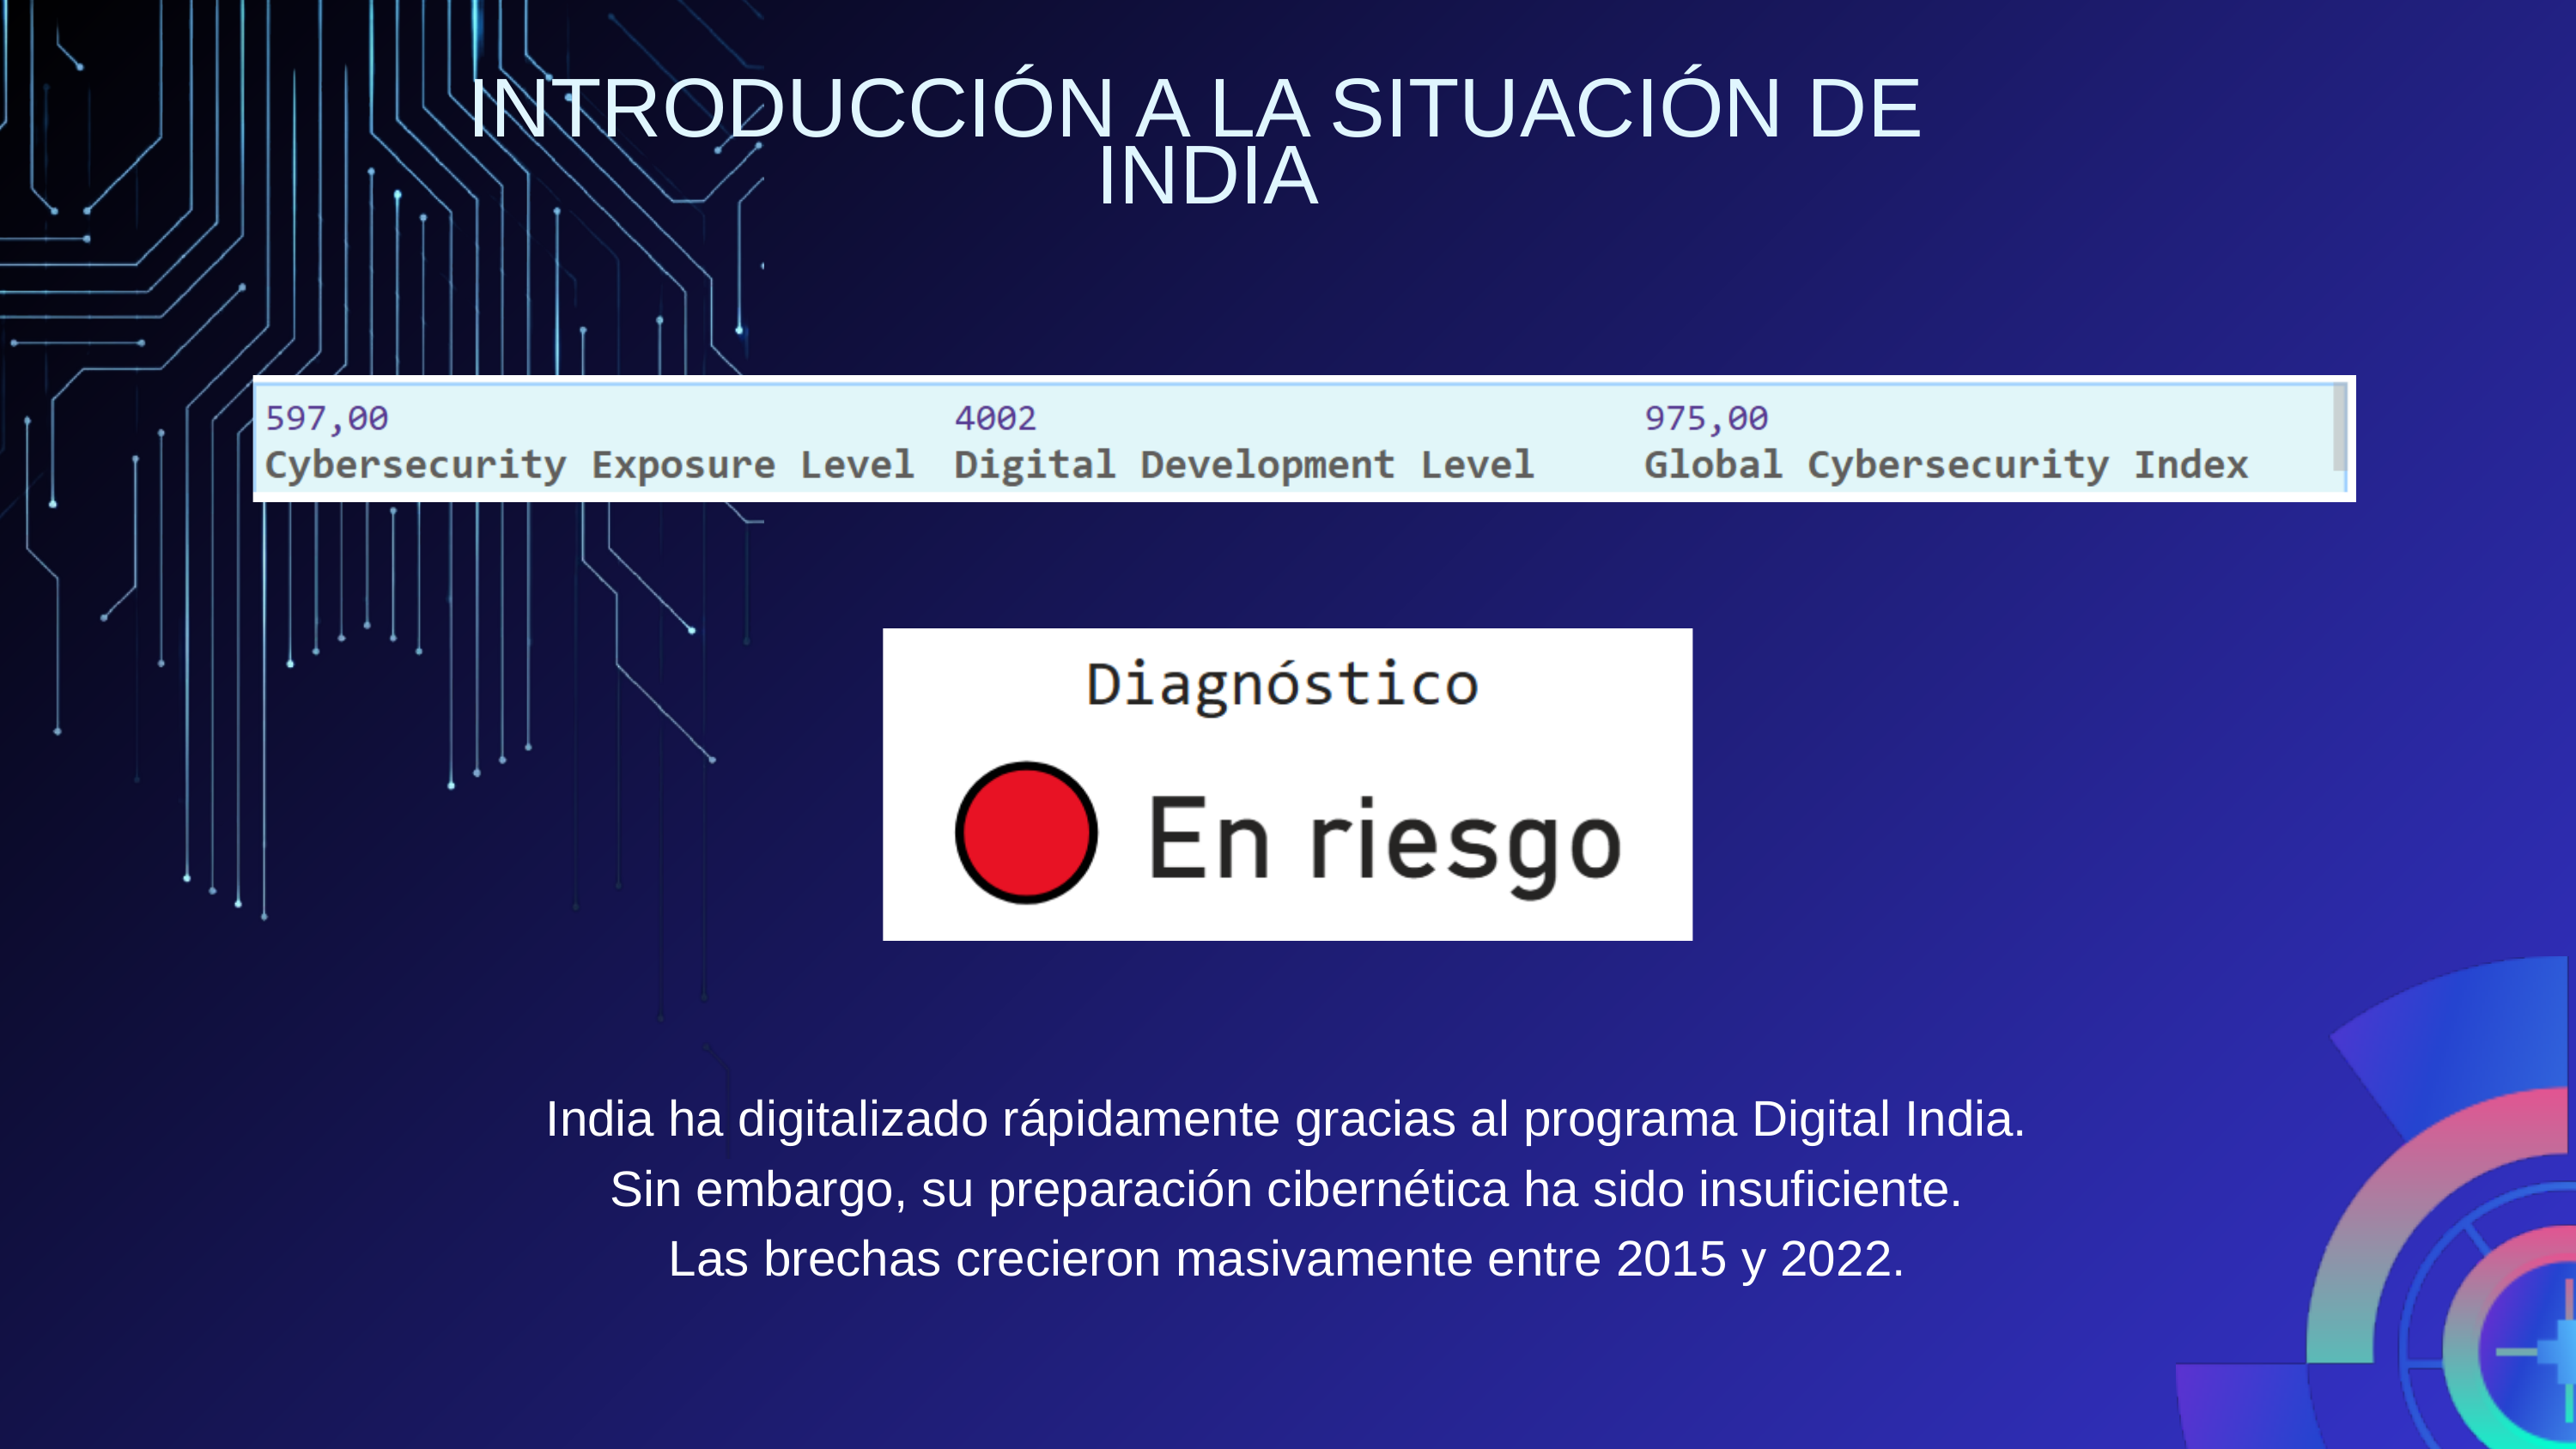

INTRODUCCIÓN A LA SITUACIÓN DE
INDIA

India ha digitalizado rápidamente gracias al programa Digital India.
Sin embargo, su preparación cibernética ha sido insuficiente.
Las brechas crecieron masivamente entre 2015 y 2022.